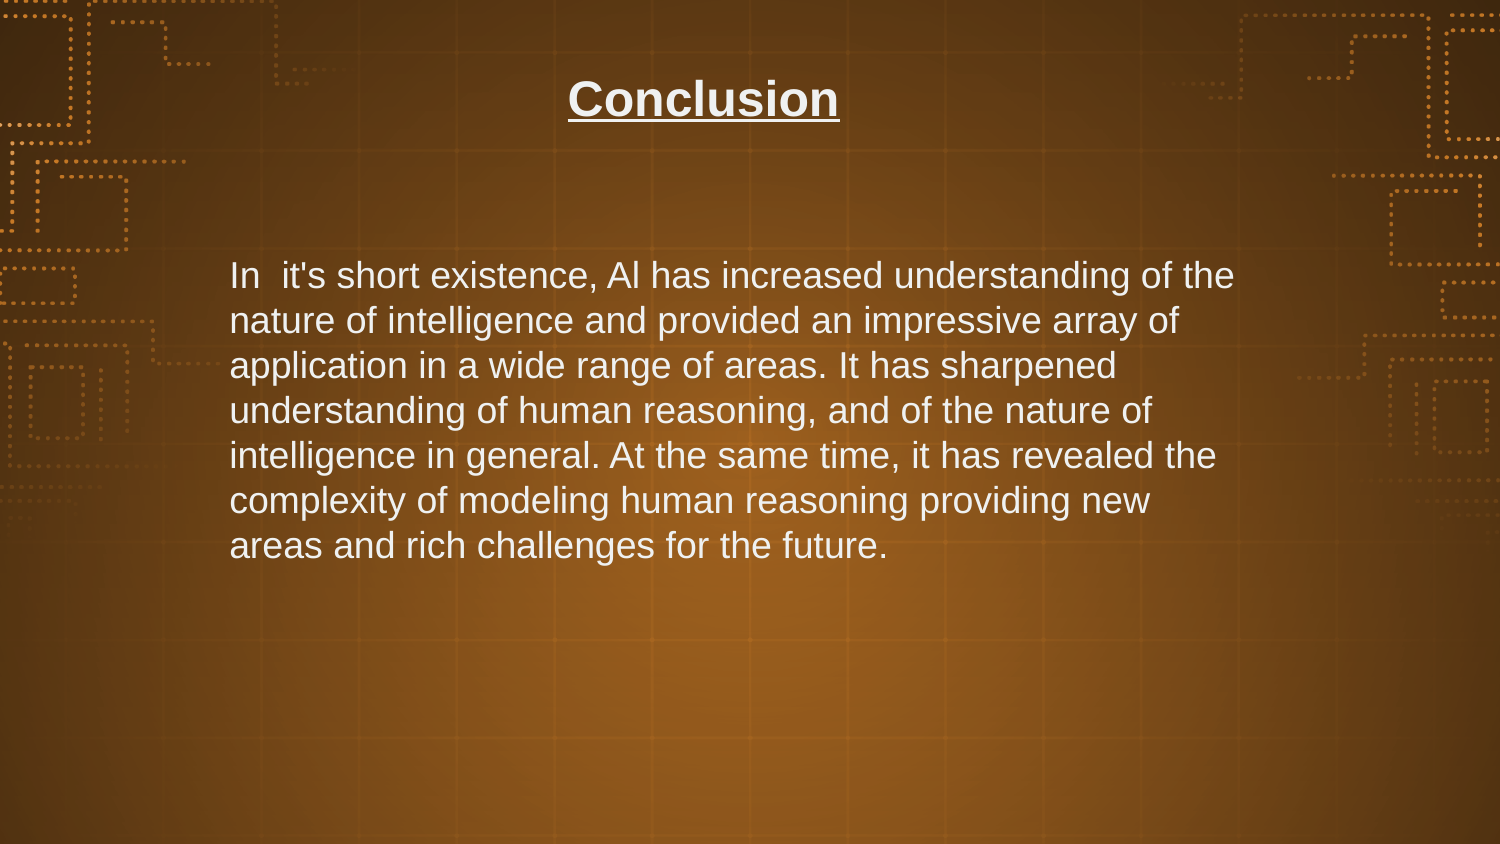

Conclusion

In  it's short existence, Al has increased understanding of the nature of intelligence and provided an impressive array of application in a wide range of areas. It has sharpened understanding of human reasoning, and of the nature of intelligence in general. At the same time, it has revealed the complexity of modeling human reasoning providing new areas and rich challenges for the future.